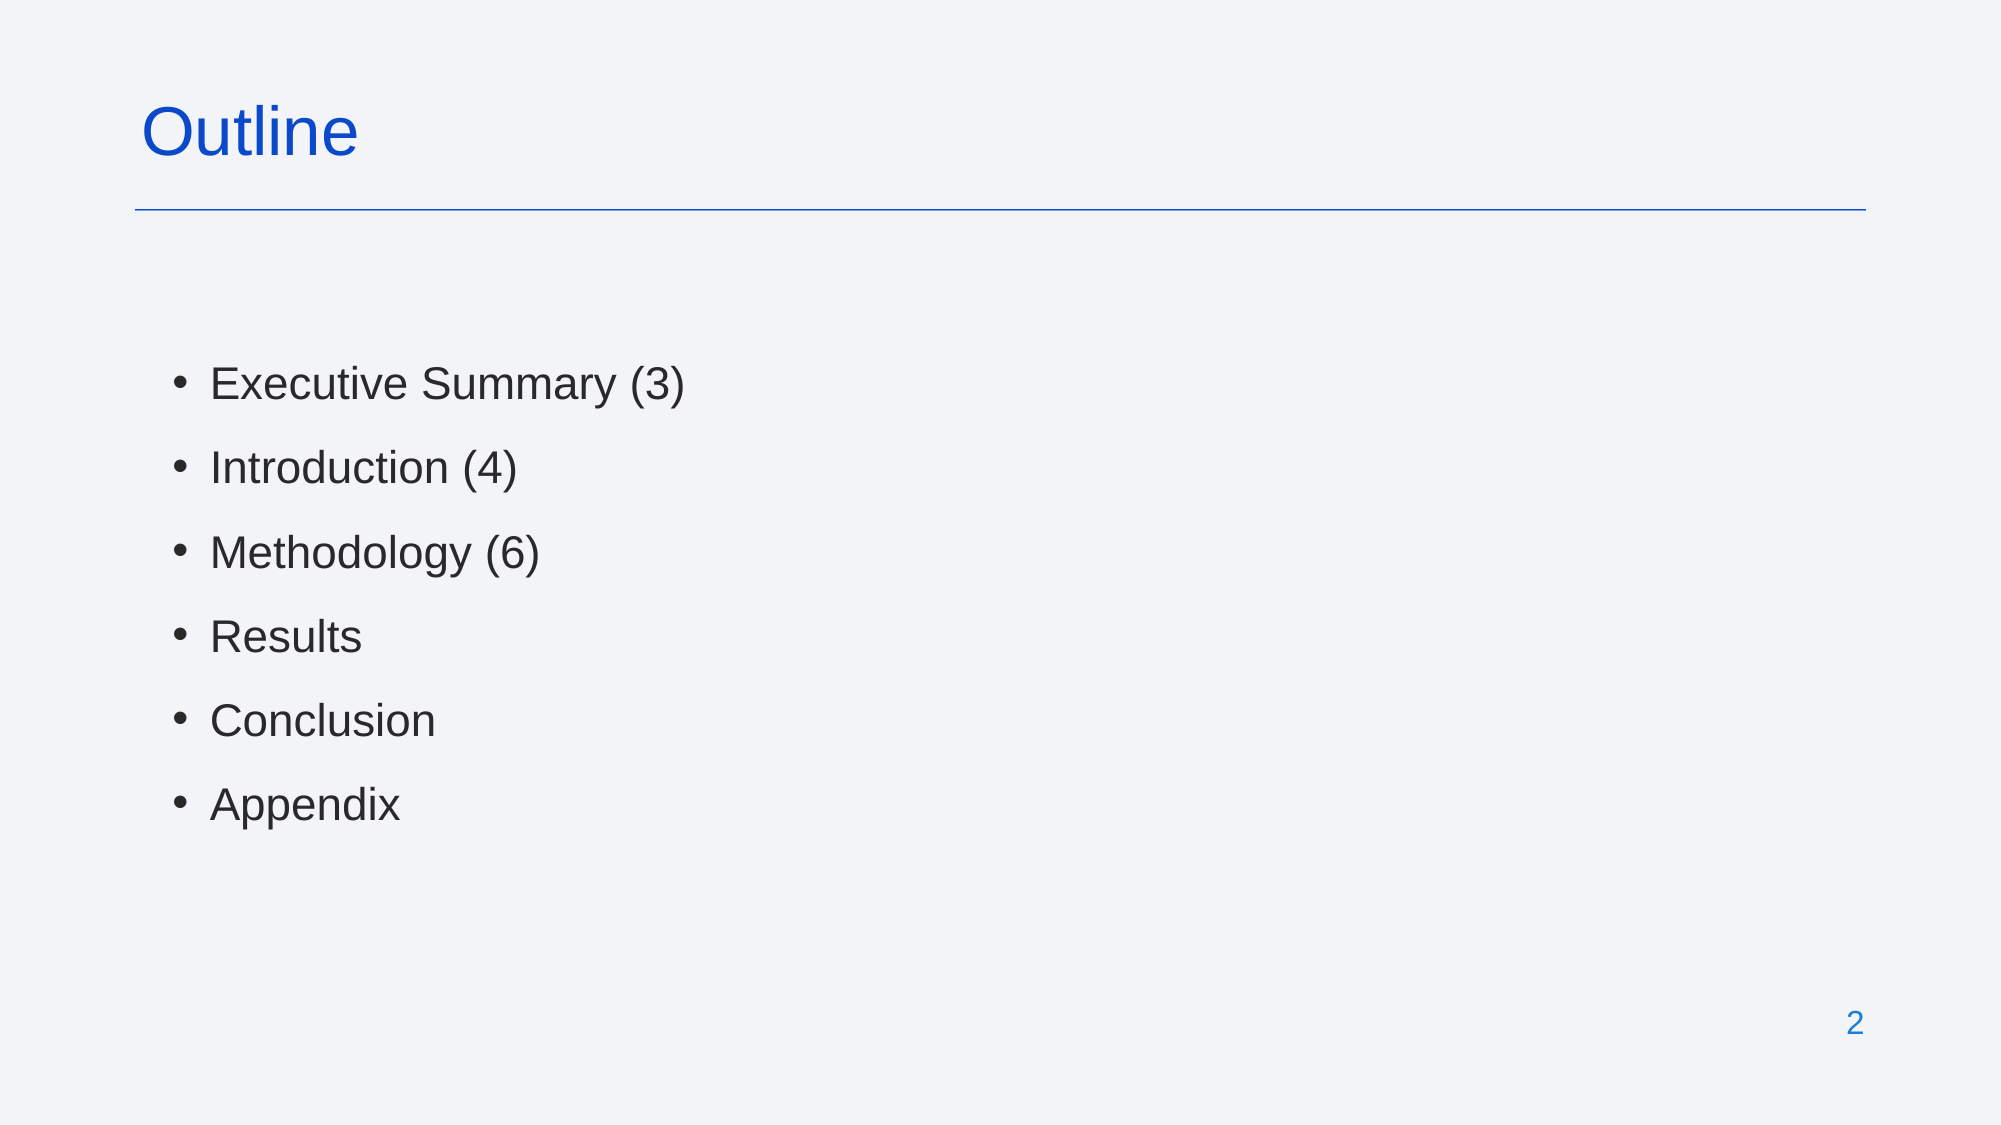

Outline
Executive Summary (3)
Introduction (4)
Methodology (6)
Results
Conclusion
Appendix
2